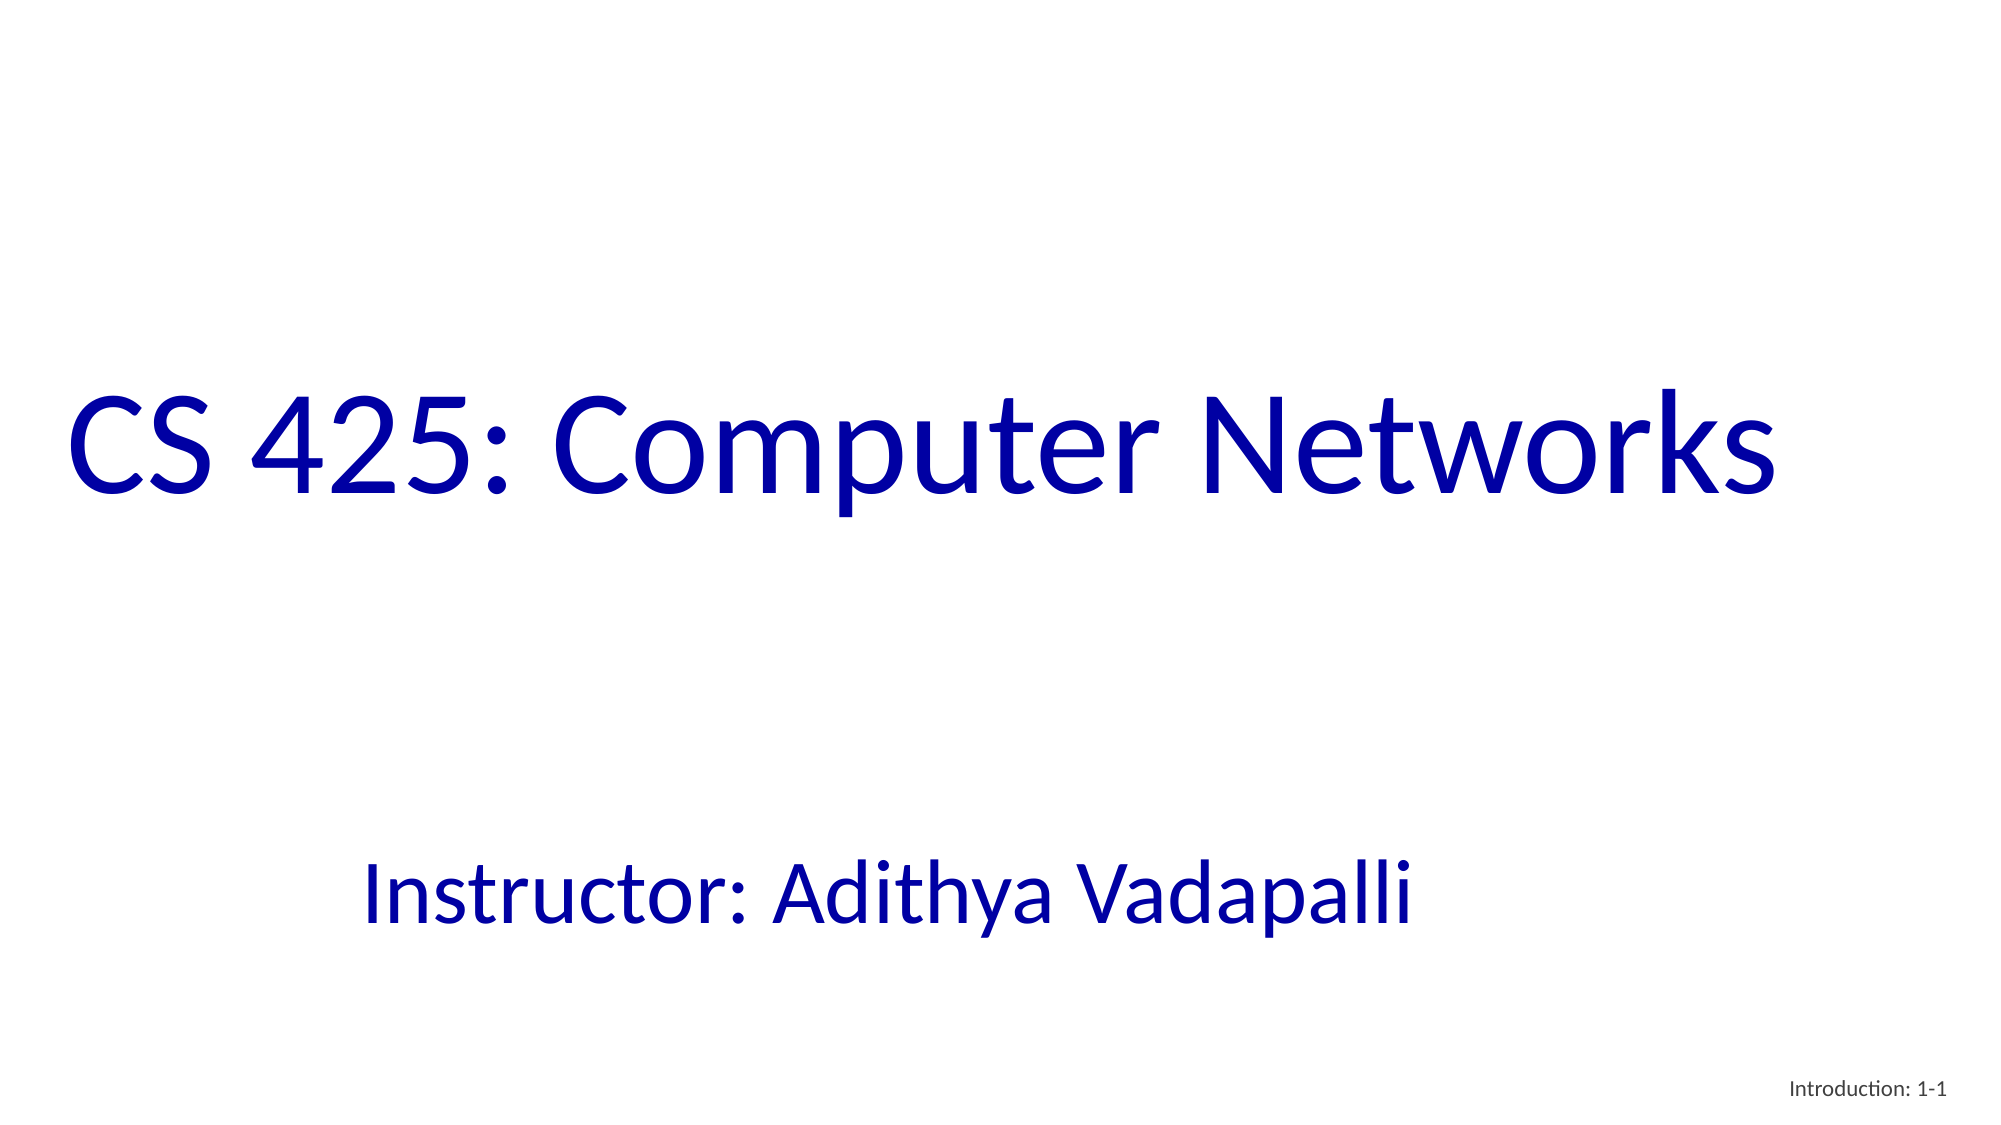

# CS 425: Computer Networks
Instructor: Adithya Vadapalli
Introduction: 1-1